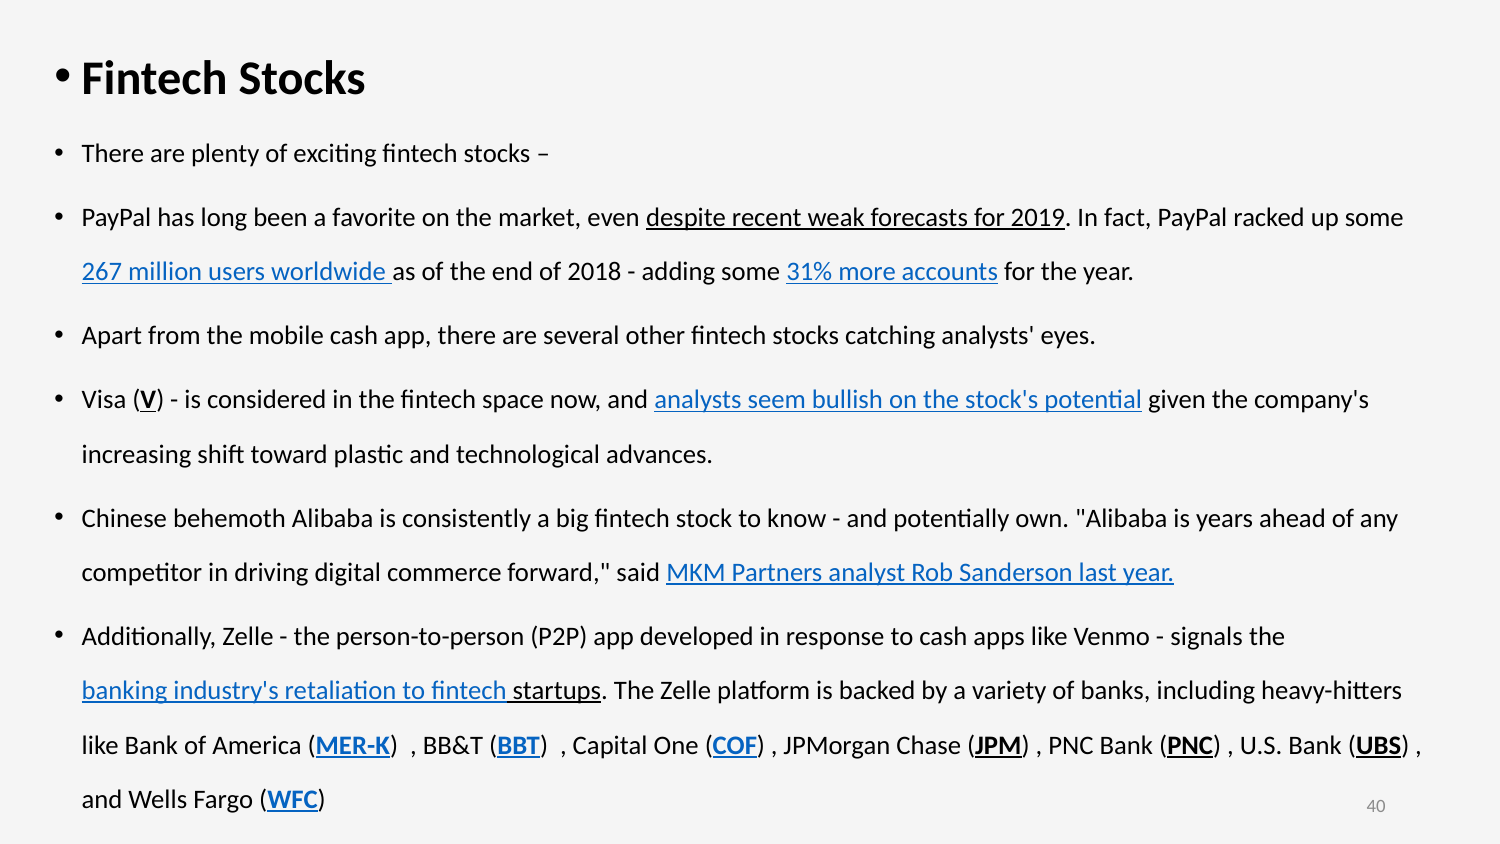

Fintech Stocks
There are plenty of exciting fintech stocks –
PayPal has long been a favorite on the market, even despite recent weak forecasts for 2019. In fact, PayPal racked up some 267 million users worldwide as of the end of 2018 - adding some 31% more accounts for the year.
Apart from the mobile cash app, there are several other fintech stocks catching analysts' eyes.
Visa (V) - is considered in the fintech space now, and analysts seem bullish on the stock's potential given the company's increasing shift toward plastic and technological advances.
Chinese behemoth Alibaba is consistently a big fintech stock to know - and potentially own. "Alibaba is years ahead of any competitor in driving digital commerce forward," said MKM Partners analyst Rob Sanderson last year.
Additionally, Zelle - the person-to-person (P2P) app developed in response to cash apps like Venmo - signals the banking industry's retaliation to fintech startups. The Zelle platform is backed by a variety of banks, including heavy-hitters like Bank of America (MER-K)  , BB&T (BBT)  , Capital One (COF) , JPMorgan Chase (JPM) , PNC Bank (PNC) , U.S. Bank (UBS) , and Wells Fargo (WFC)

#
40